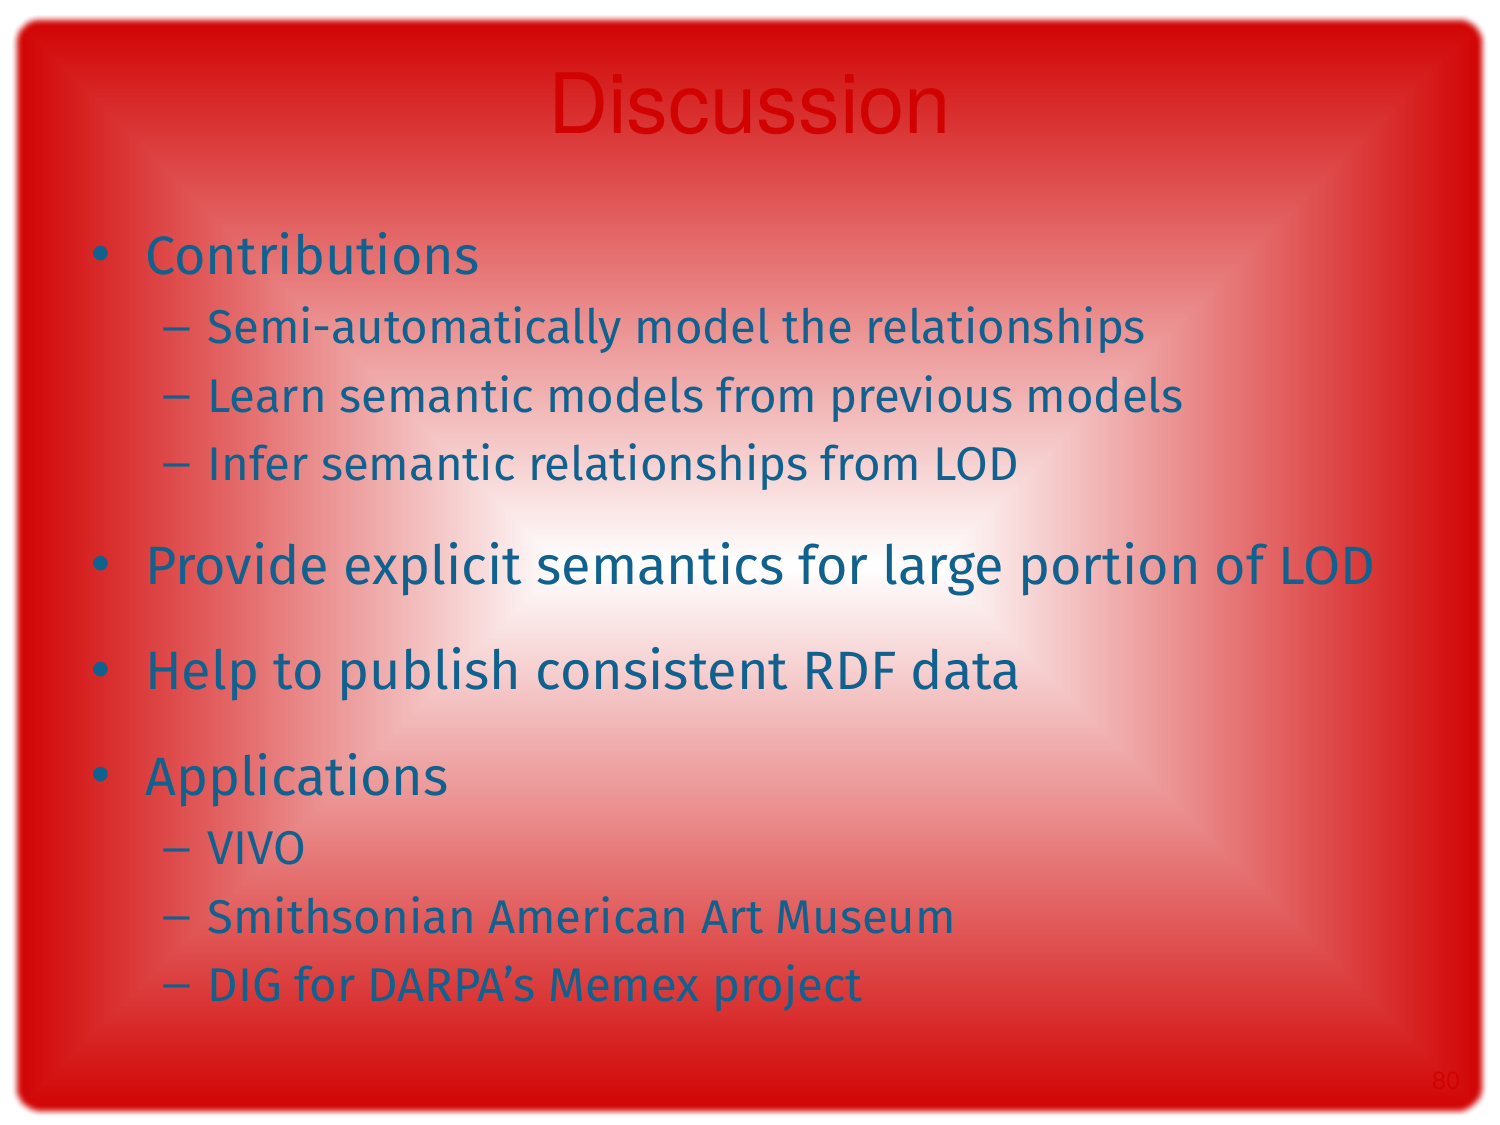

# Discussion
Contributions
Semi-automatically model the relationships
Learn semantic models from previous models
Infer semantic relationships from LOD
Provide explicit semantics for large portion of LOD
Help to publish consistent RDF data
Applications
VIVO
Smithsonian American Art Museum
DIG for DARPA’s Memex project
80